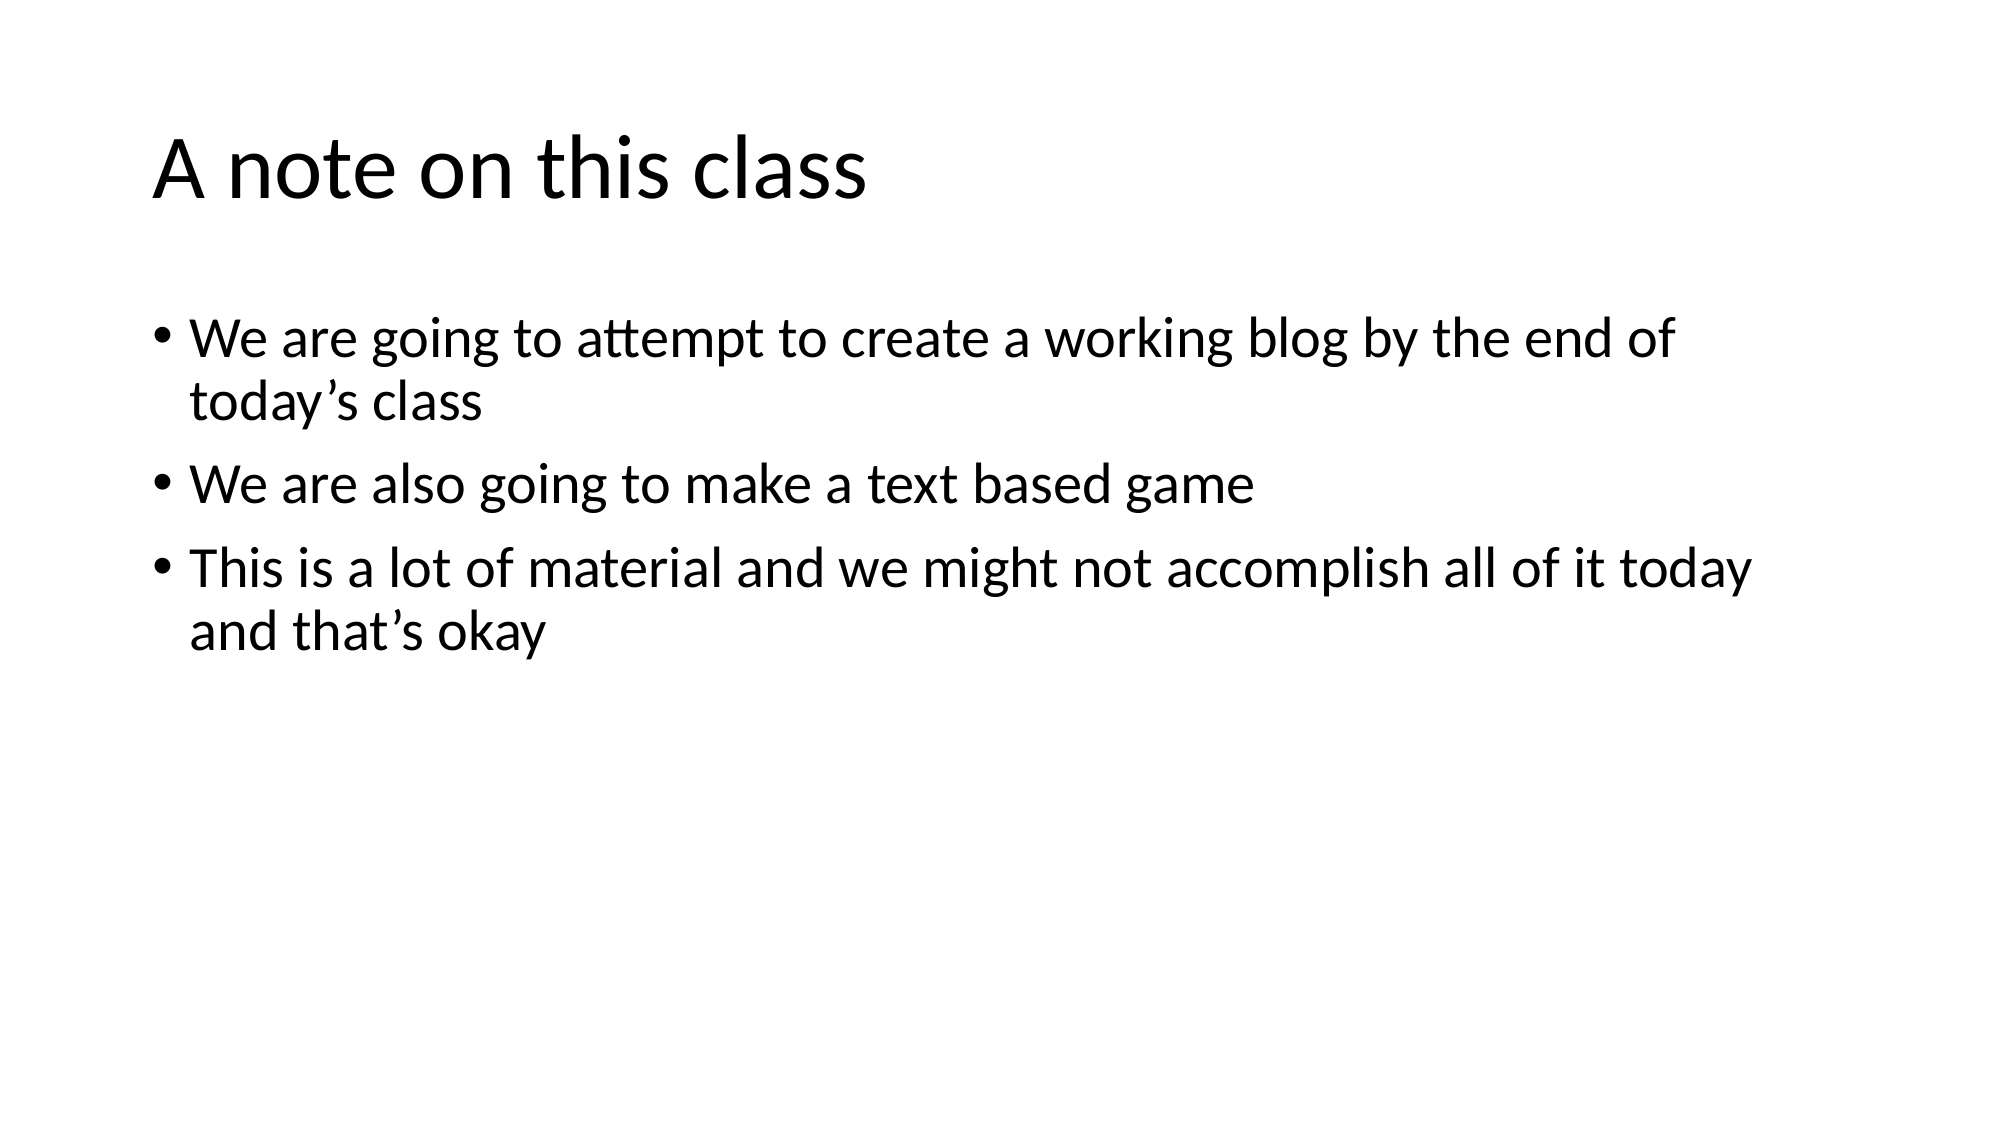

# A note on this class
We are going to attempt to create a working blog by the end of today’s class
We are also going to make a text based game
This is a lot of material and we might not accomplish all of it today and that’s okay